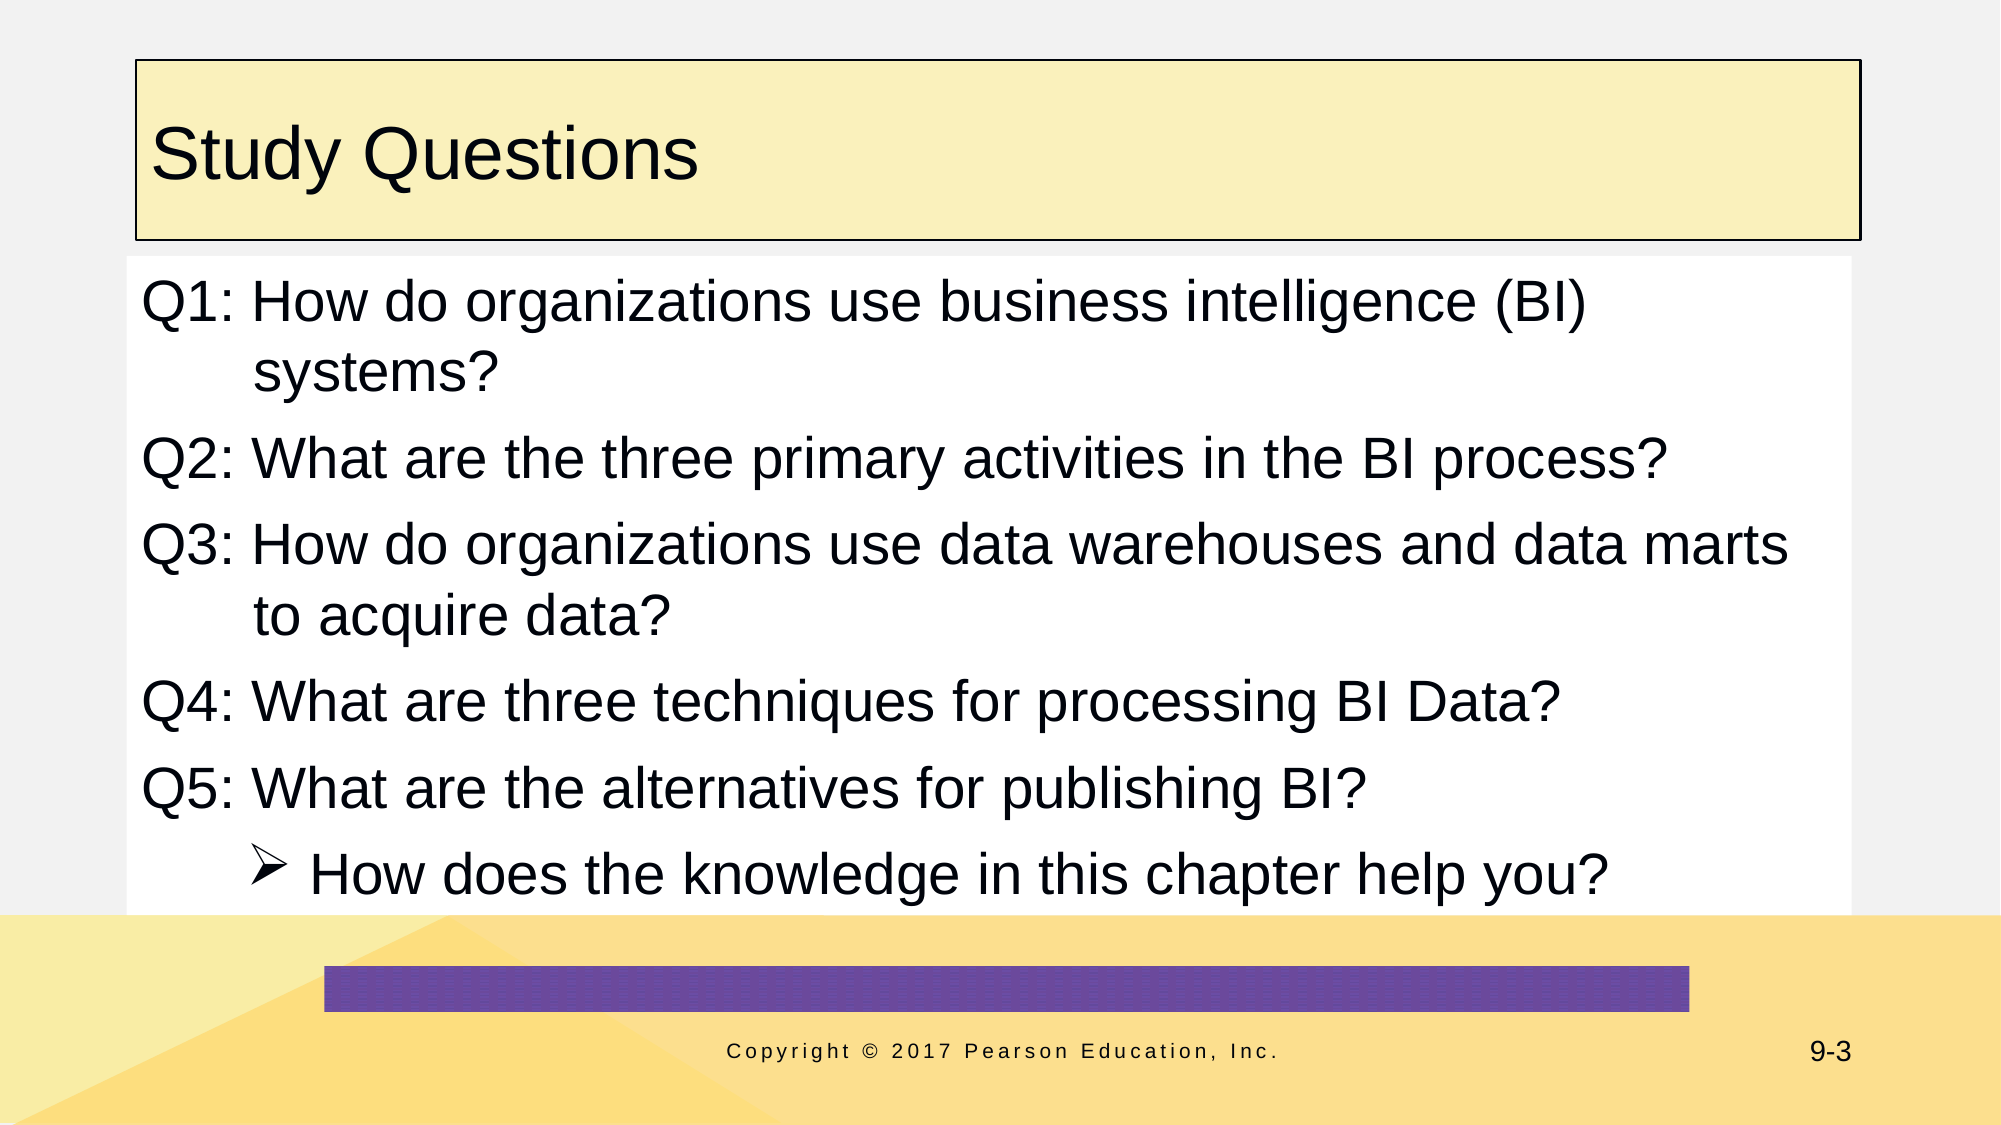

# Study Questions
Q1: How do organizations use business intelligence (BI) systems?
Q2: What are the three primary activities in the BI process?
Q3: How do organizations use data warehouses and data marts to acquire data?
Q4: What are three techniques for processing BI Data?
Q5: What are the alternatives for publishing BI?
How does the knowledge in this chapter help you?
Copyright © 2017 Pearson Education, Inc.